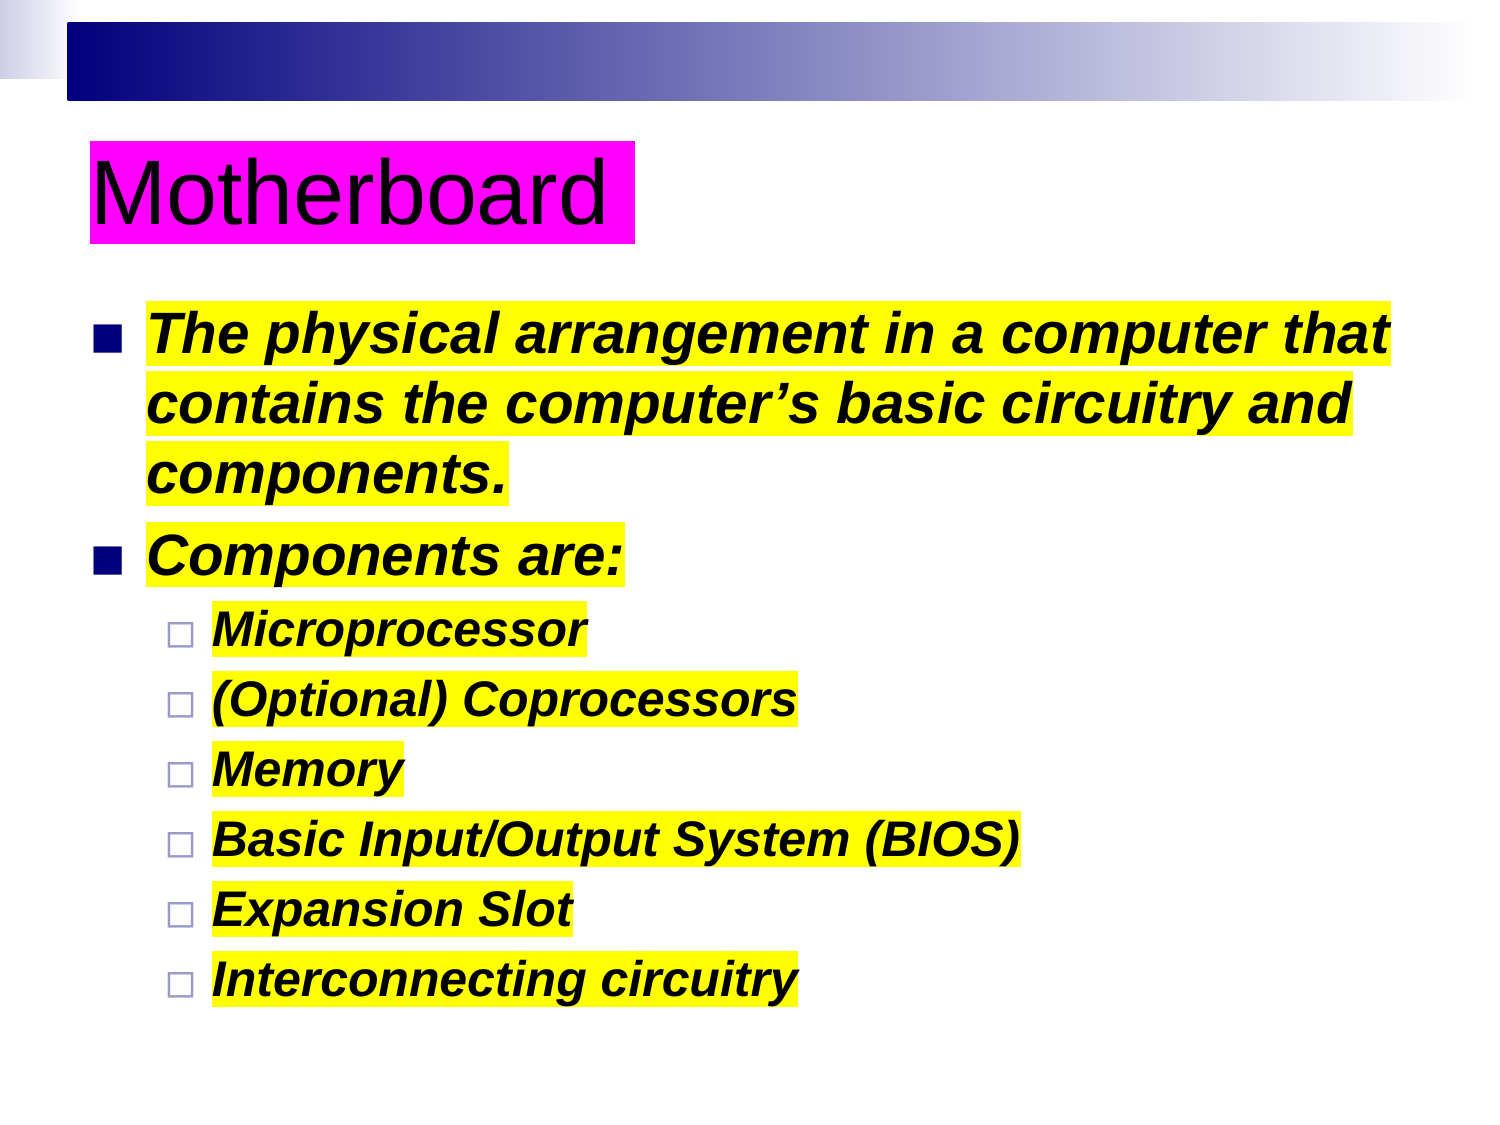

# Motherboard
The physical arrangement in a computer that contains the computer’s basic circuitry and components.
Components are:
Microprocessor
(Optional) Coprocessors
Memory
Basic Input/Output System (BIOS)
Expansion Slot
Interconnecting circuitry